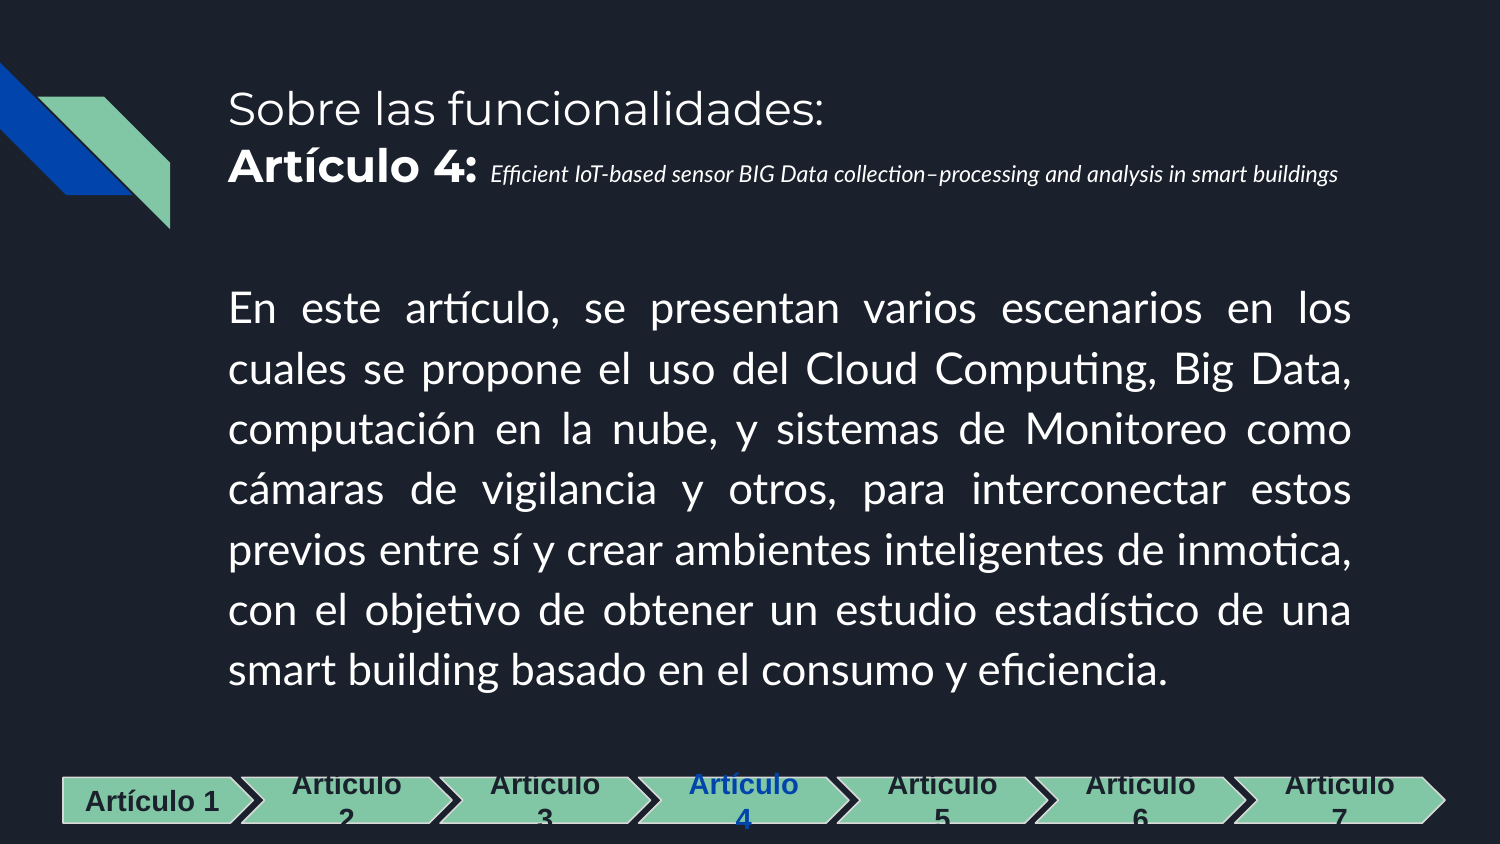

# Sobre las funcionalidades:
Artículo 4: Efficient IoT-based sensor BIG Data collection–processing and analysis in smart buildings
En este artículo, se presentan varios escenarios en los cuales se propone el uso del Cloud Computing, Big Data, computación en la nube, y sistemas de Monitoreo como cámaras de vigilancia y otros, para interconectar estos previos entre sí y crear ambientes inteligentes de inmotica, con el objetivo de obtener un estudio estadístico de una smart building basado en el consumo y eficiencia.
Artículo 1
Artículo 2
Artículo 3
Artículo 4
Artículo 5
Artículo 6
Artículo 7